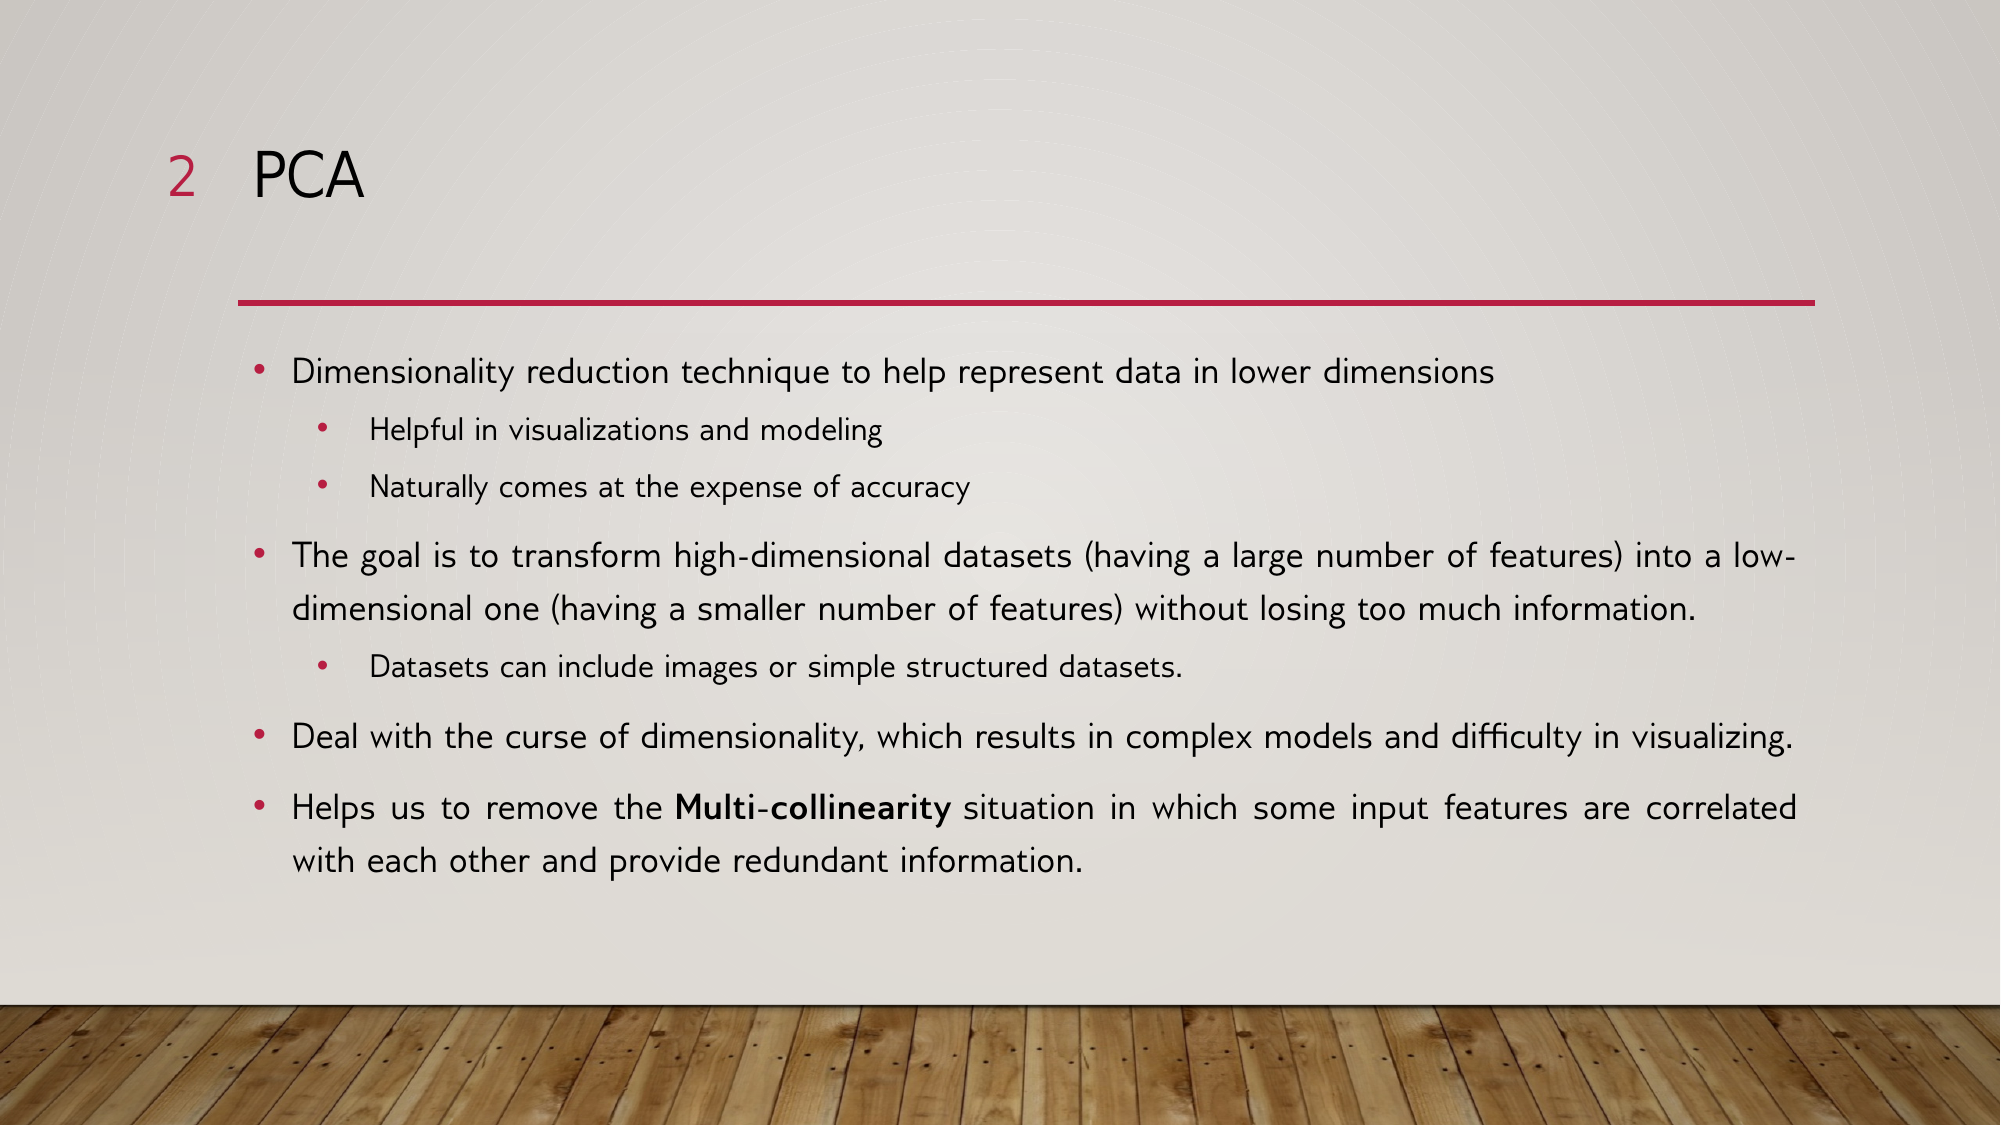

2
# PCA
Dimensionality reduction technique to help represent data in lower dimensions
Helpful in visualizations and modeling
Naturally comes at the expense of accuracy
The goal is to transform high-dimensional datasets (having a large number of features) into a low-dimensional one (having a smaller number of features) without losing too much information.
Datasets can include images or simple structured datasets.
Deal with the curse of dimensionality, which results in complex models and difficulty in visualizing.
Helps us to remove the Multi-collinearity situation in which some input features are correlated with each other and provide redundant information.